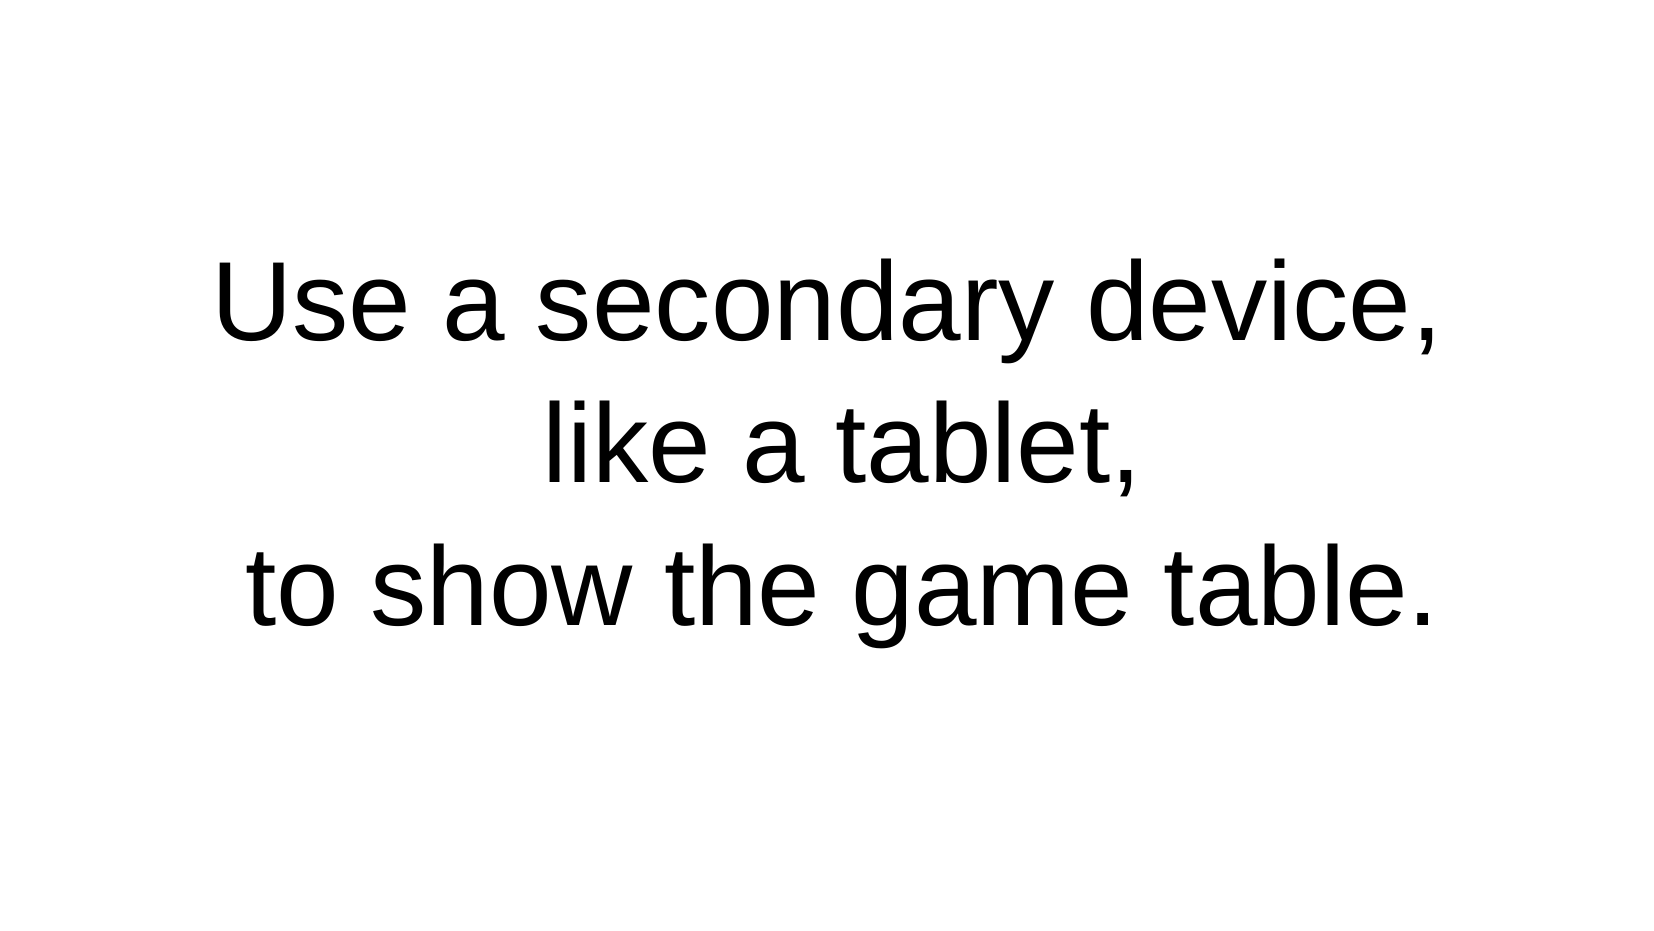

# Use a secondary device,
 like a tablet,
 to show the game table.